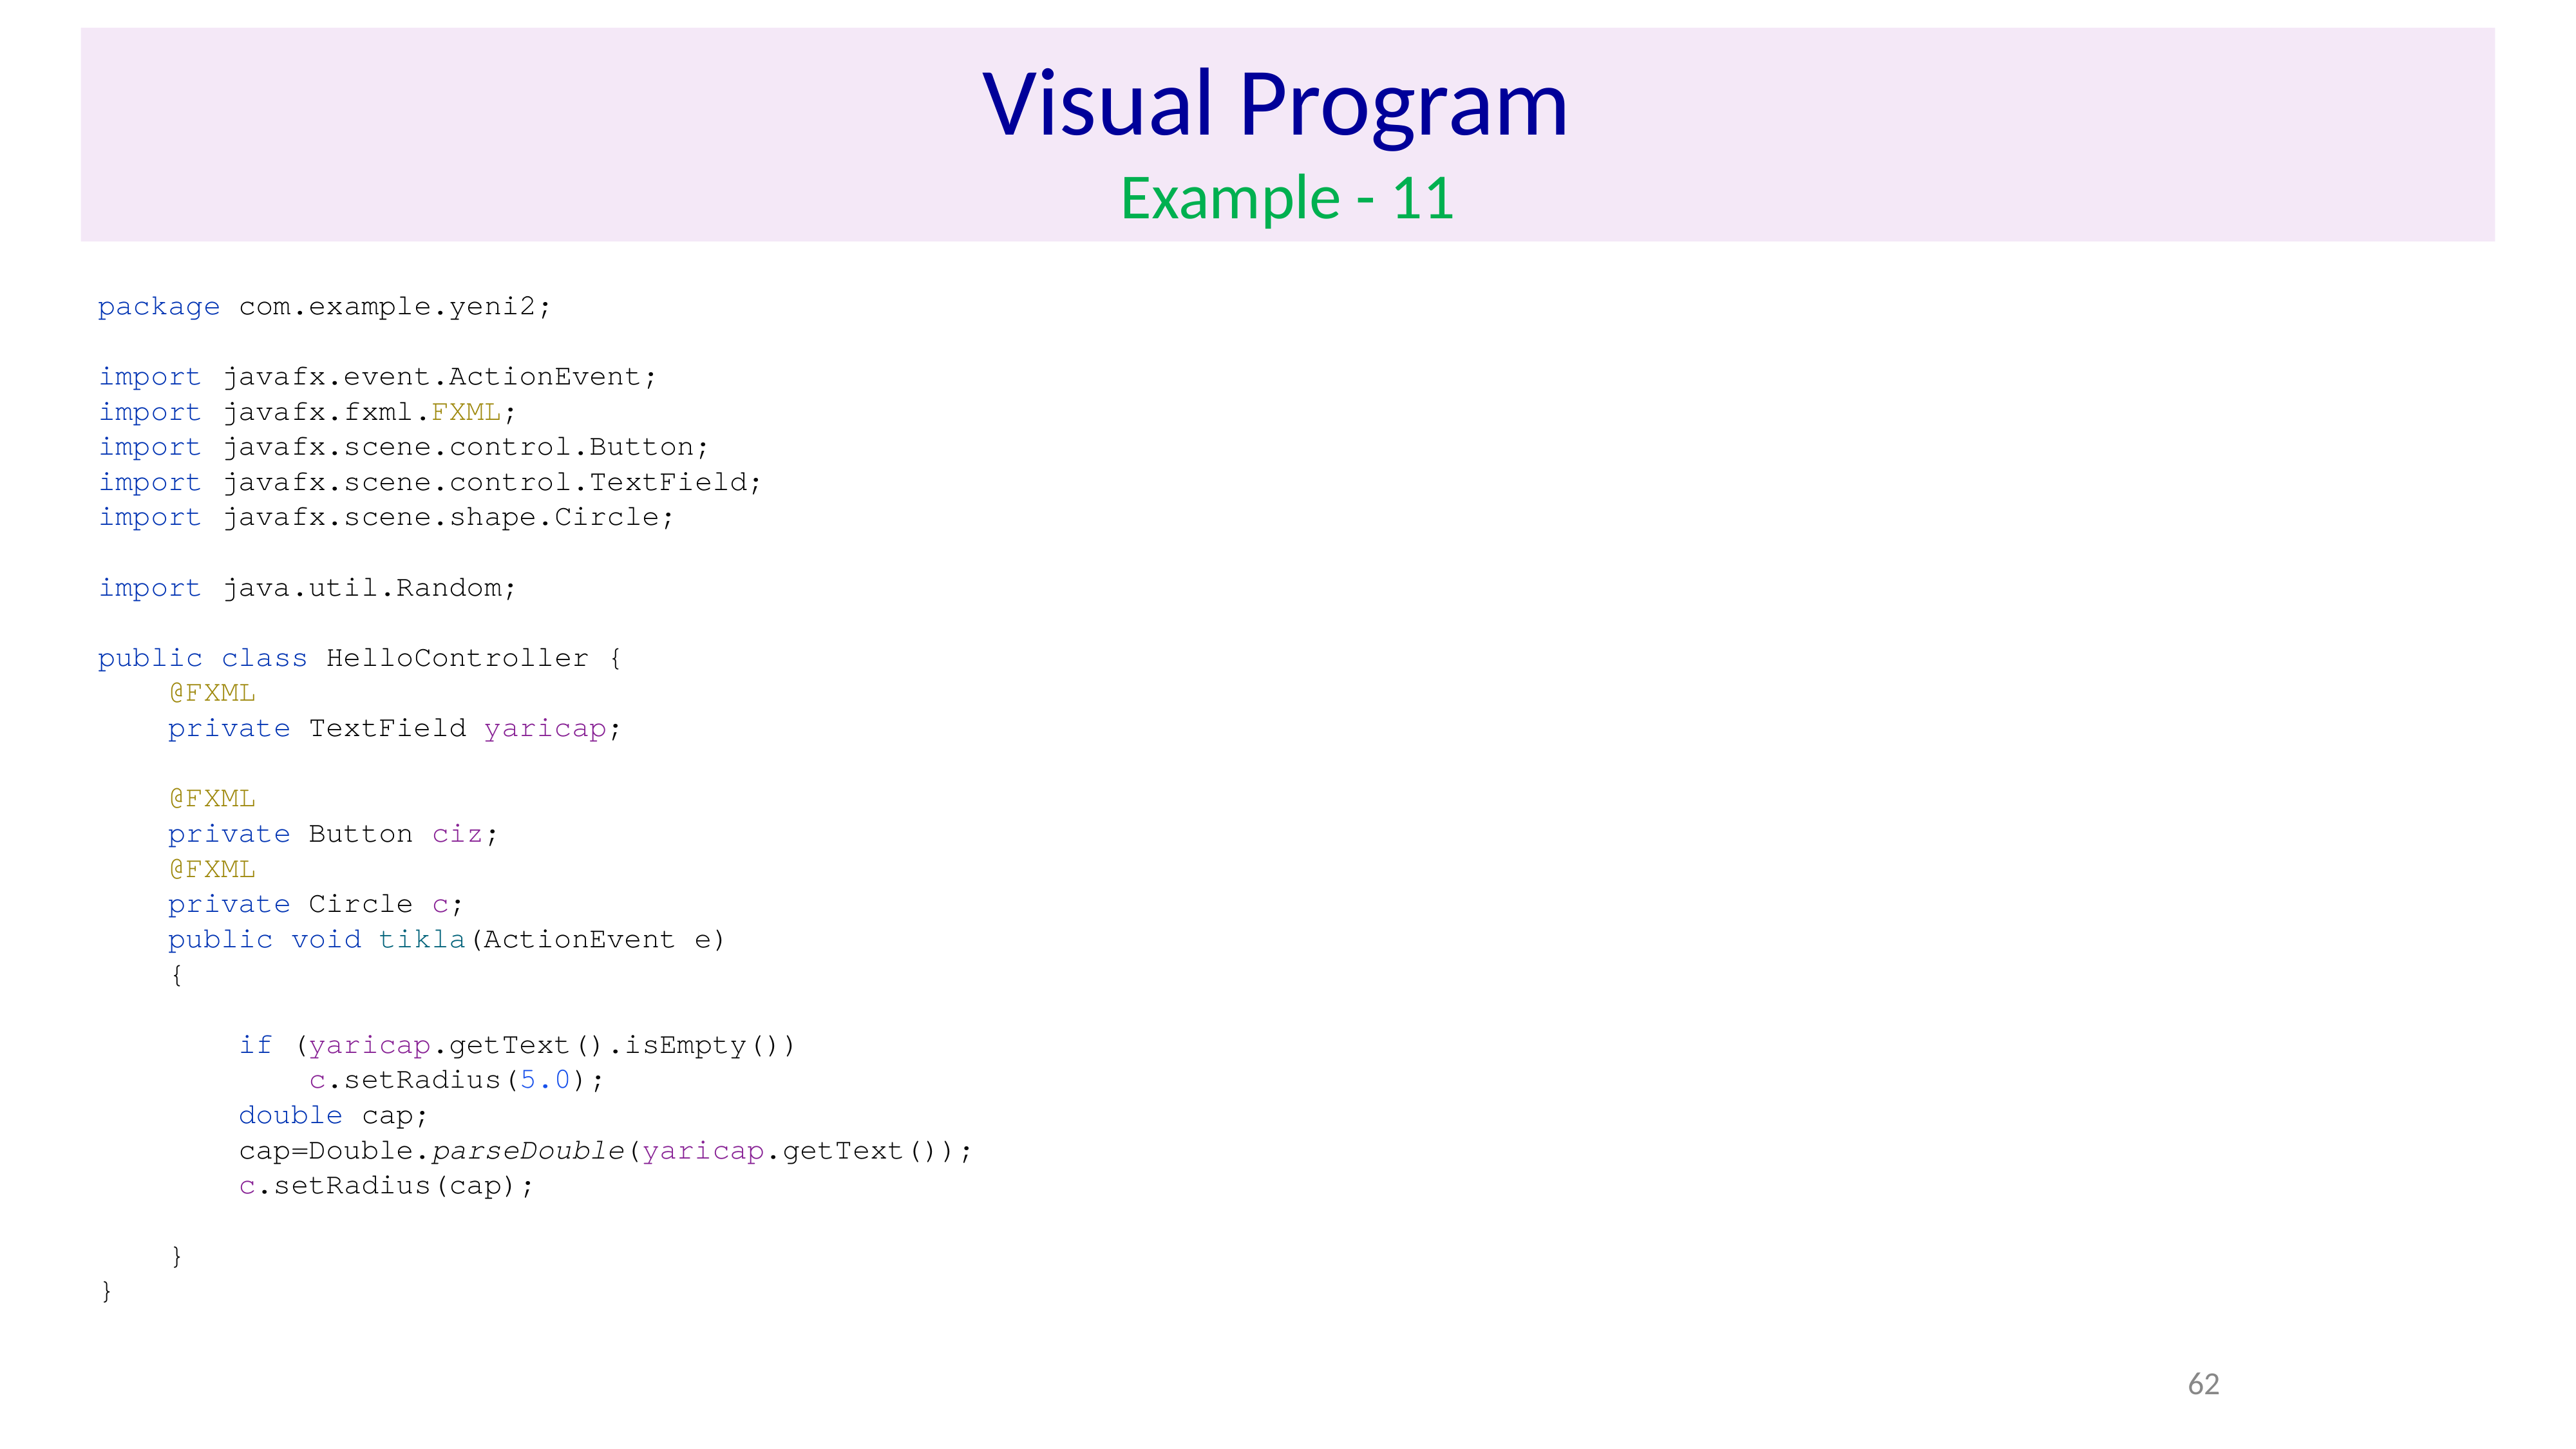

# Visual Program Example - 11
package com.example.yeni2;

import javafx.event.ActionEvent;
import javafx.fxml.FXML;
import javafx.scene.control.Button;
import javafx.scene.control.TextField;
import javafx.scene.shape.Circle;

import java.util.Random;

public class HelloController {
    @FXML
    private TextField yaricap;

    @FXML
    private Button ciz;
    @FXML
    private Circle c;
    public void tikla(ActionEvent e)
    {

        if (yaricap.getText().isEmpty())
            c.setRadius(5.0);
        double cap;
        cap=Double.parseDouble(yaricap.getText());
        c.setRadius(cap);

    }
}
62